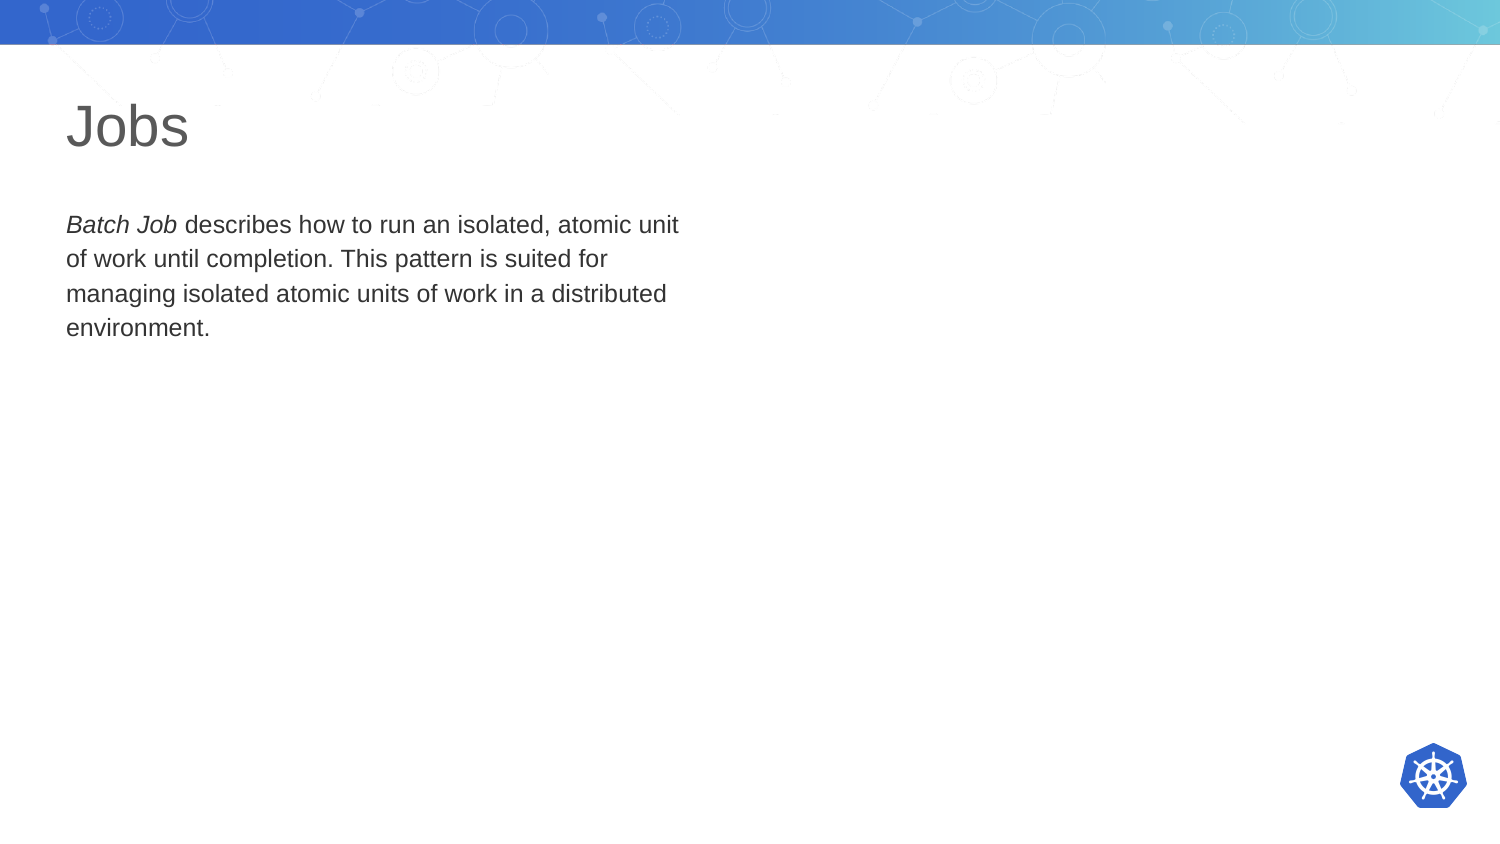

# Jobs
Batch Job describes how to run an isolated, atomic unit of work until completion. This pattern is suited for managing isolated atomic units of work in a distributed environment.